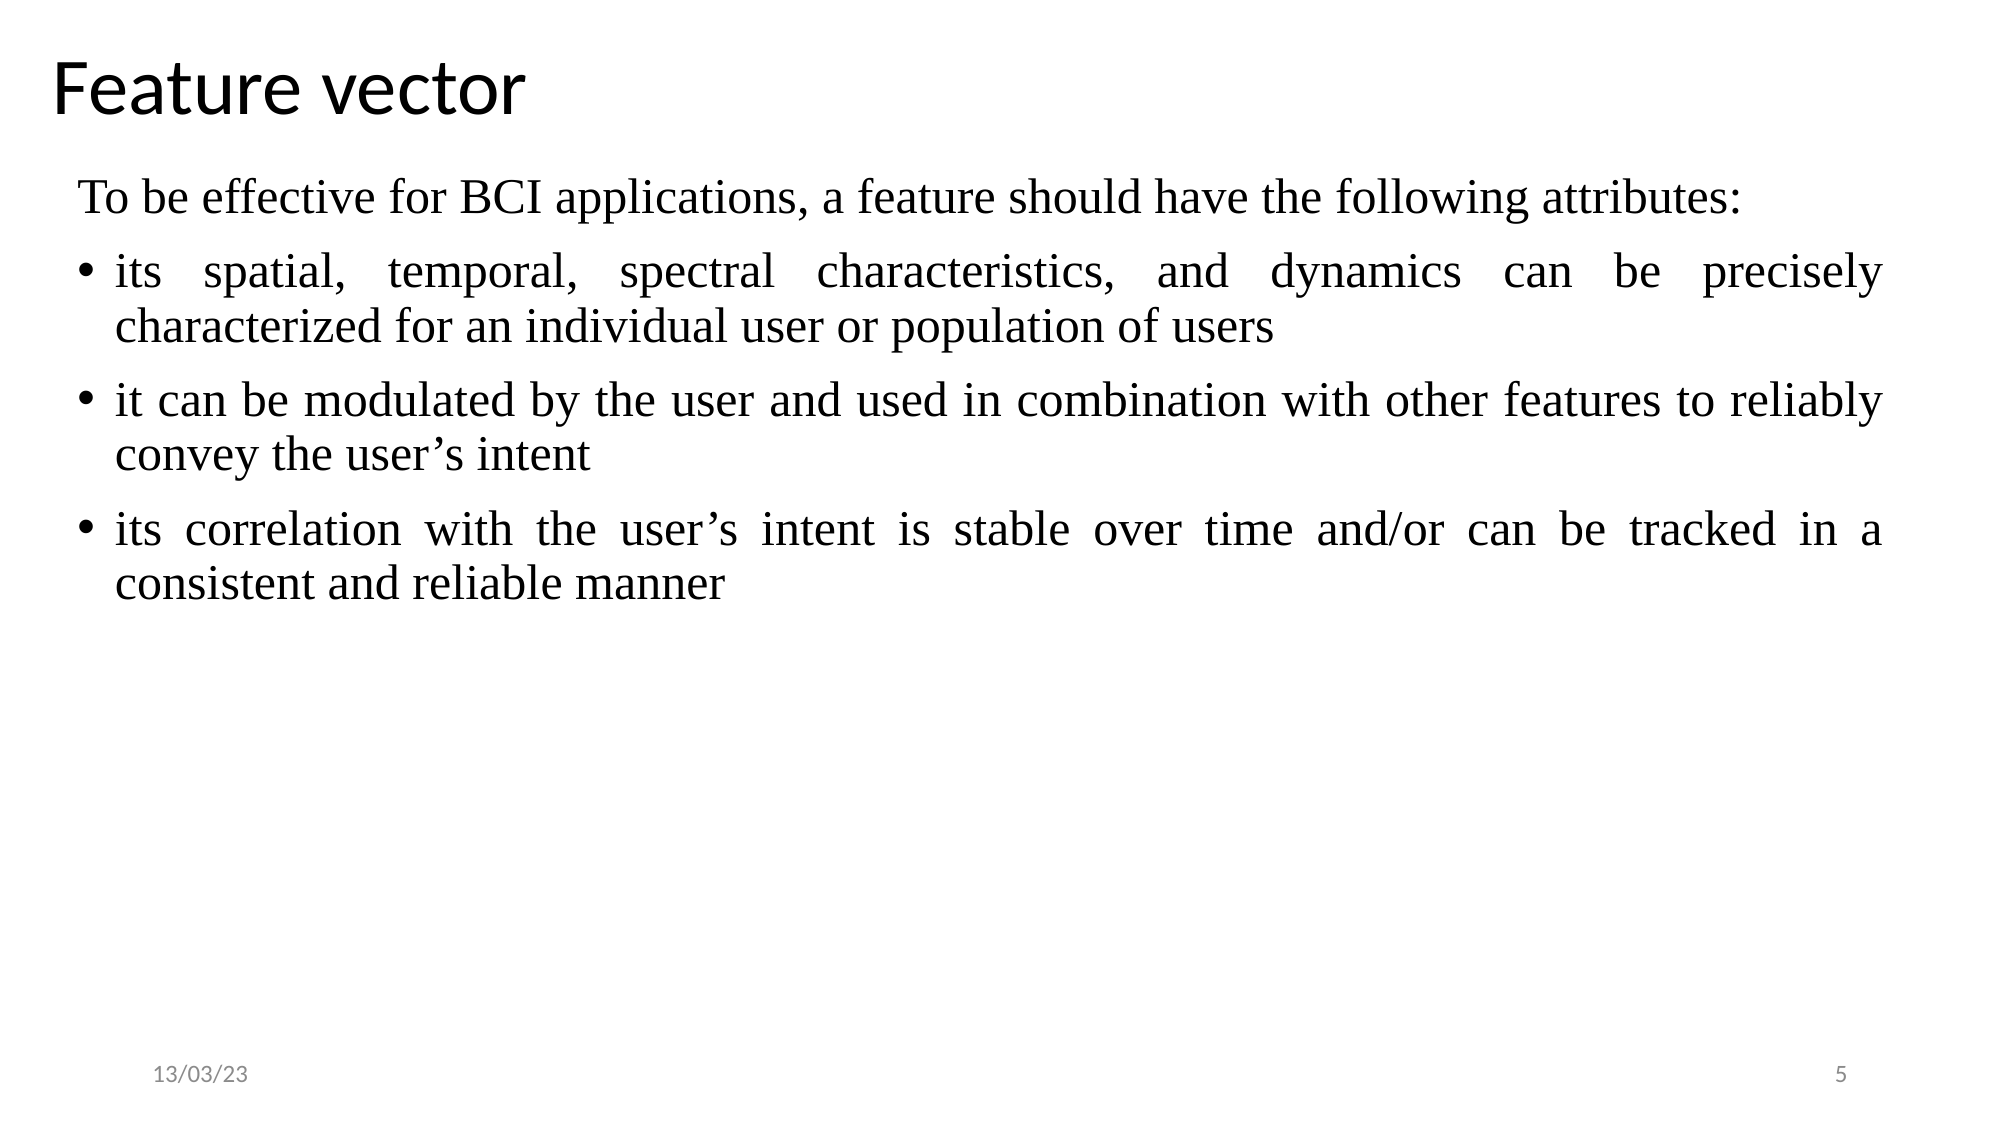

# Feature vector
To be effective for BCI applications, a feature should have the following attributes:
its spatial, temporal, spectral characteristics, and dynamics can be precisely characterized for an individual user or population of users
it can be modulated by the user and used in combination with other features to reliably convey the user’s intent
its correlation with the user’s intent is stable over time and/or can be tracked in a consistent and reliable manner

13/03/23
5